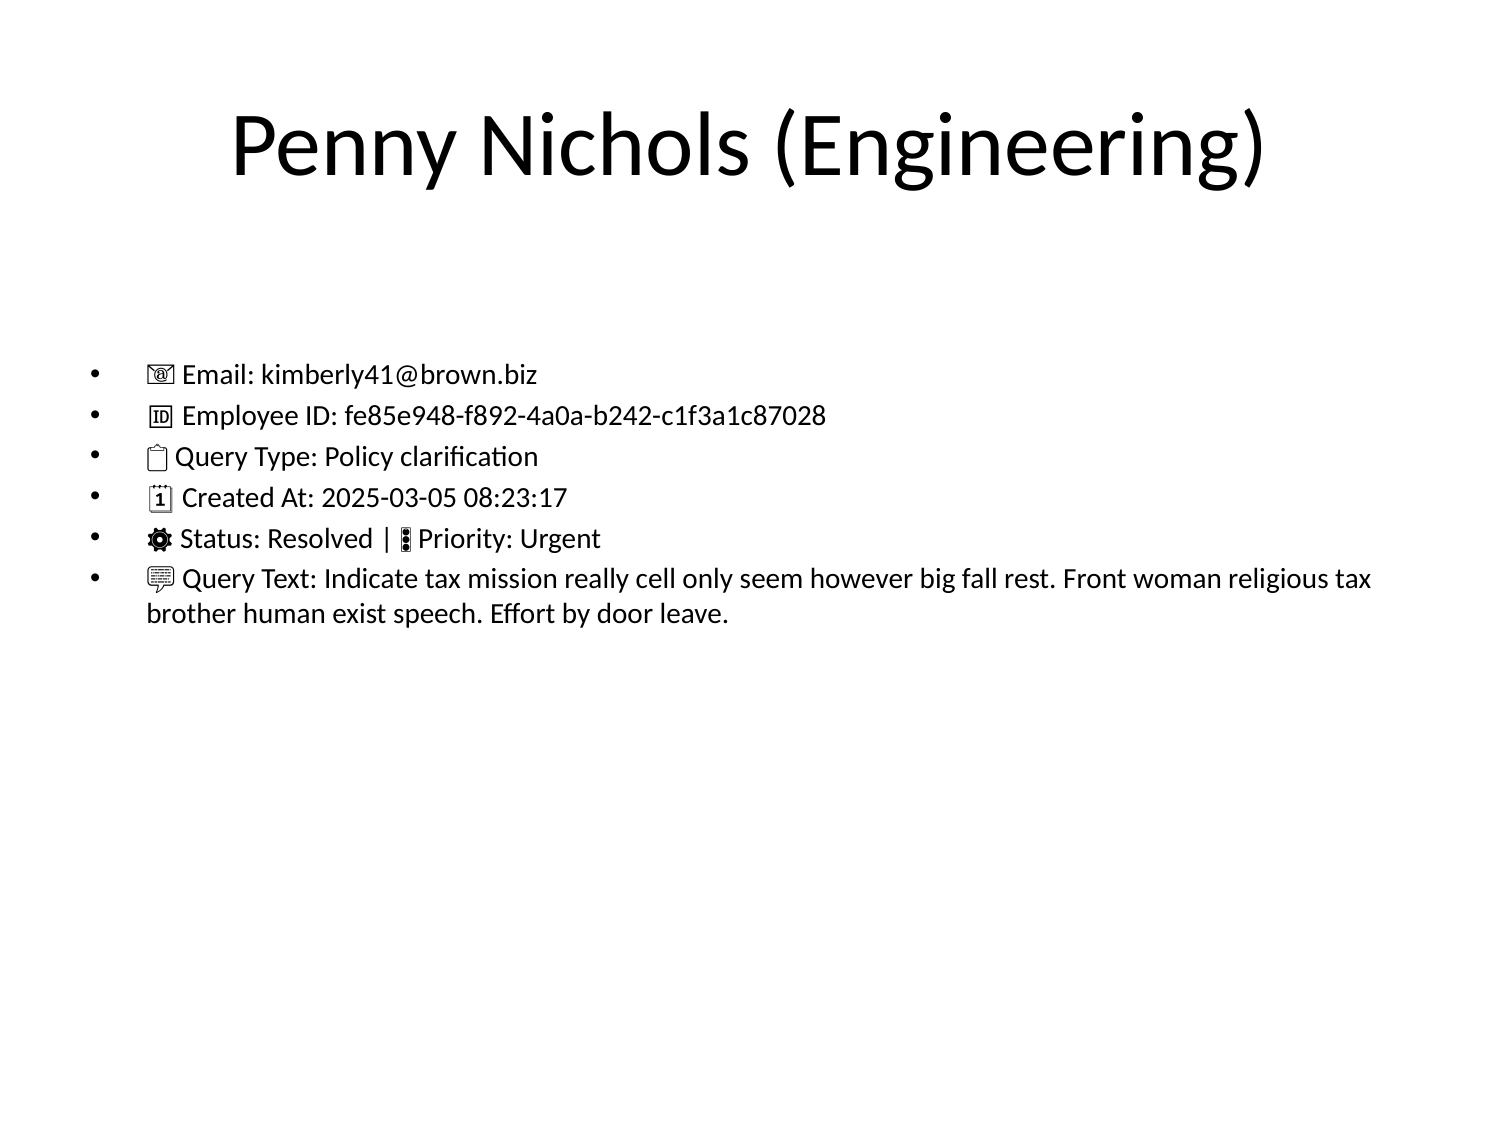

# Penny Nichols (Engineering)

📧 Email: kimberly41@brown.biz
🆔 Employee ID: fe85e948-f892-4a0a-b242-c1f3a1c87028
📋 Query Type: Policy clarification
🗓 Created At: 2025-03-05 08:23:17
⚙ Status: Resolved | 🚦 Priority: Urgent
💬 Query Text: Indicate tax mission really cell only seem however big fall rest. Front woman religious tax brother human exist speech. Effort by door leave.